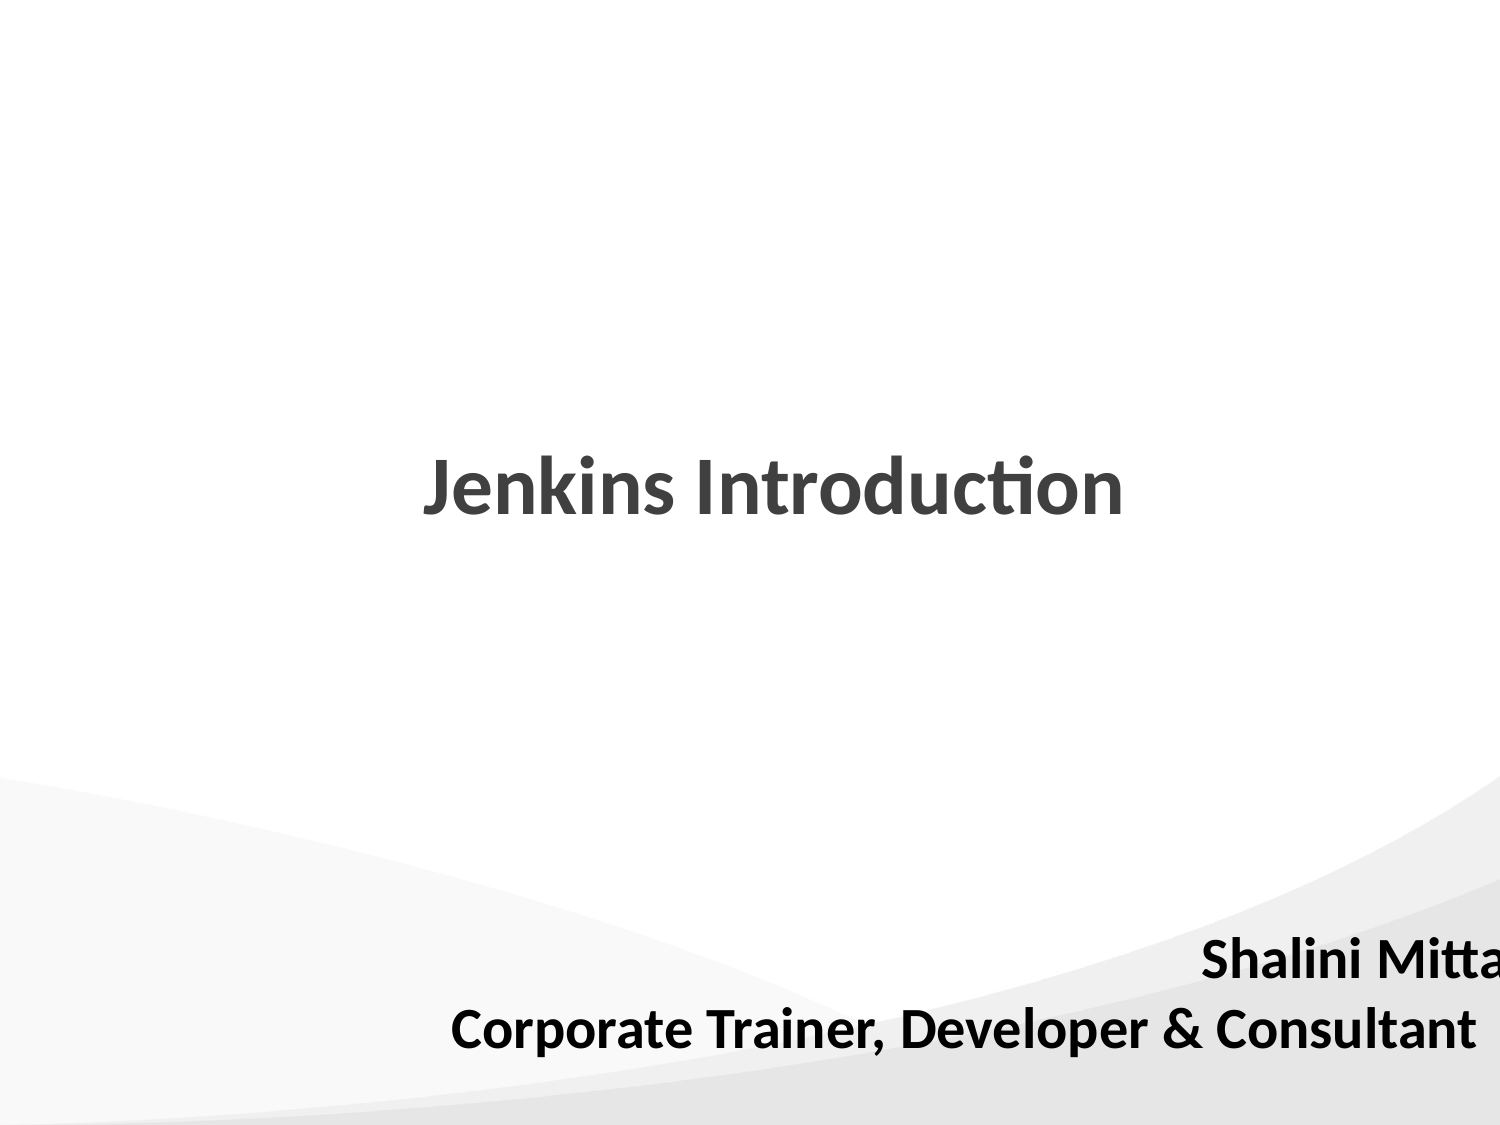

# Jenkins Introduction
					Shalini Mittal
Corporate Trainer, Developer & Consultant